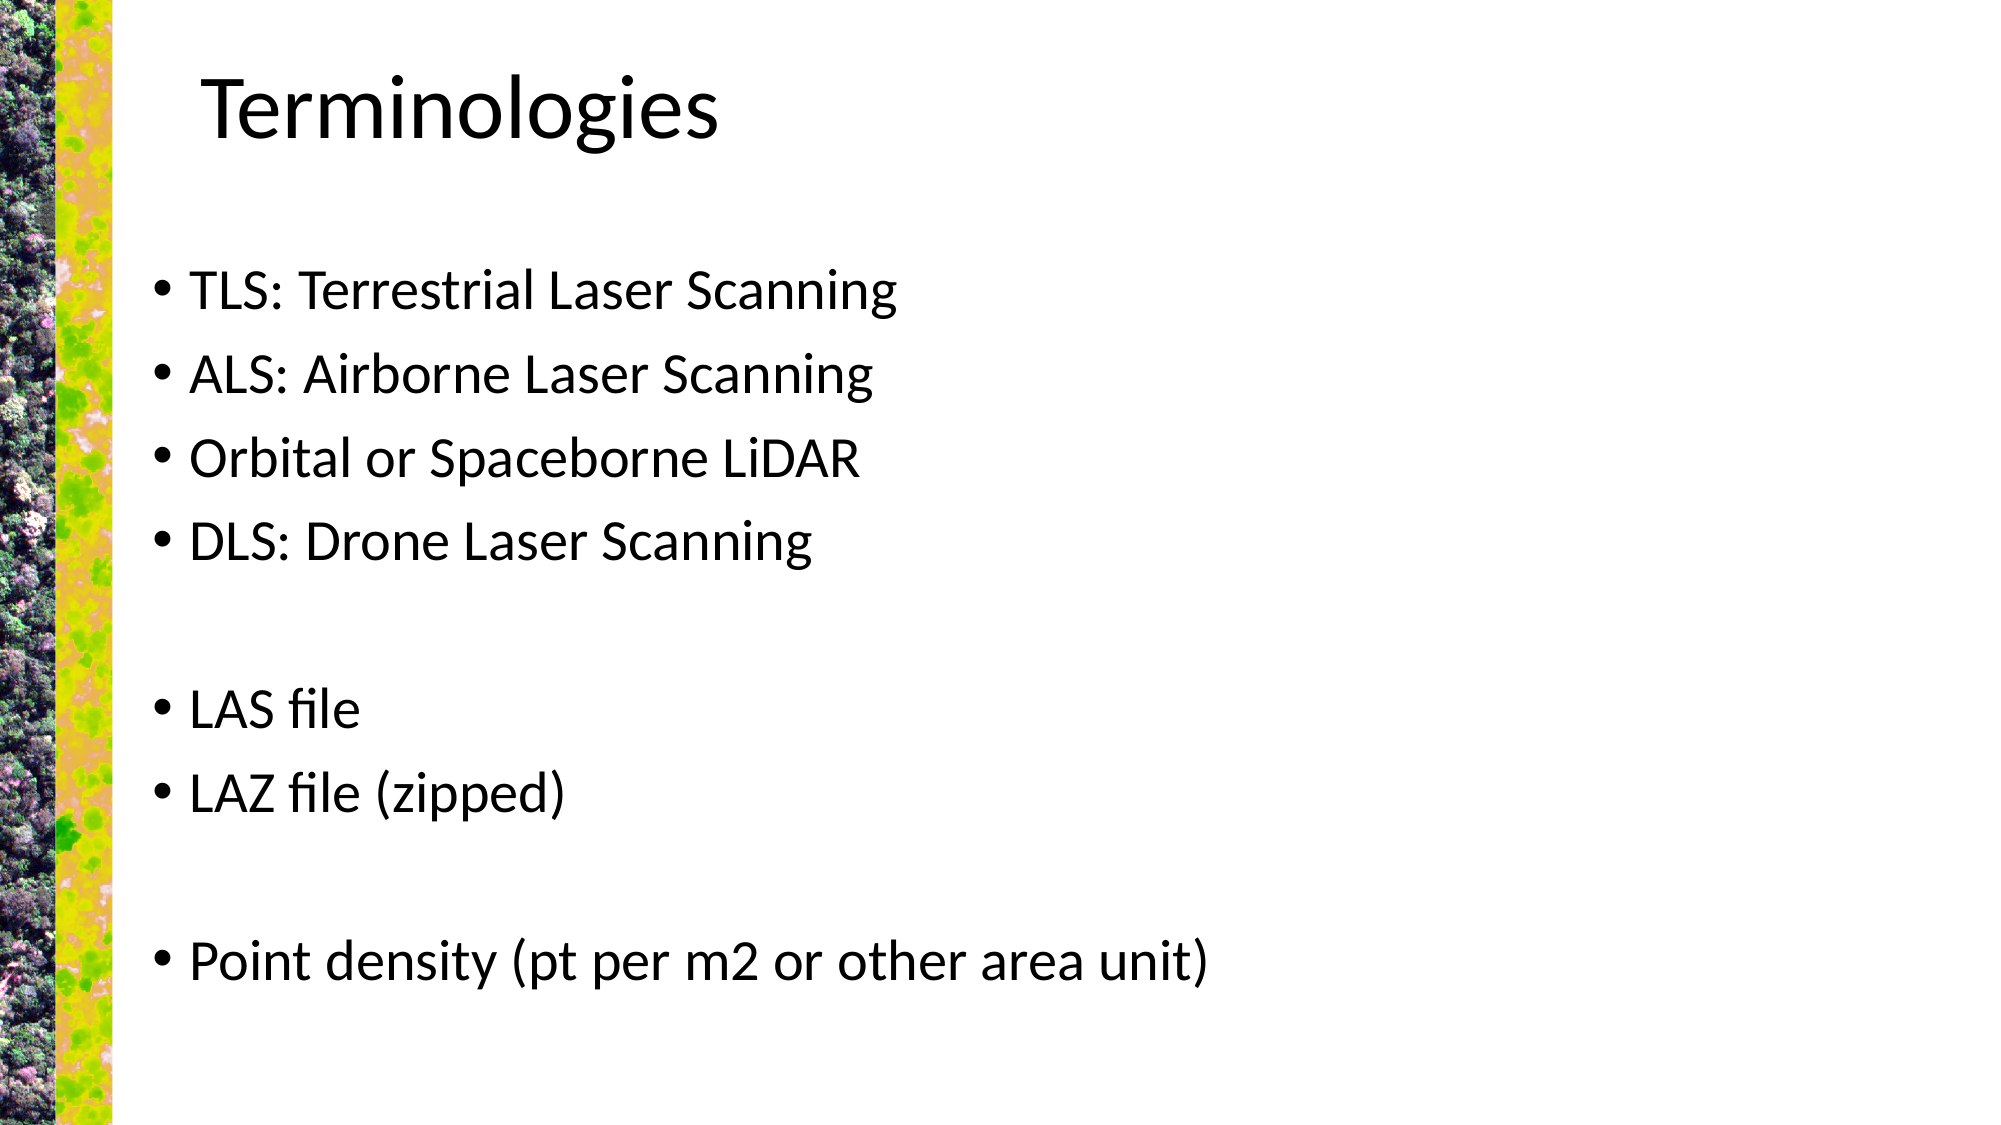

# Terminologies
TLS: Terrestrial Laser Scanning
ALS: Airborne Laser Scanning
Orbital or Spaceborne LiDAR
DLS: Drone Laser Scanning

LAS file
LAZ file (zipped)

Point density (pt per m2 or other area unit)